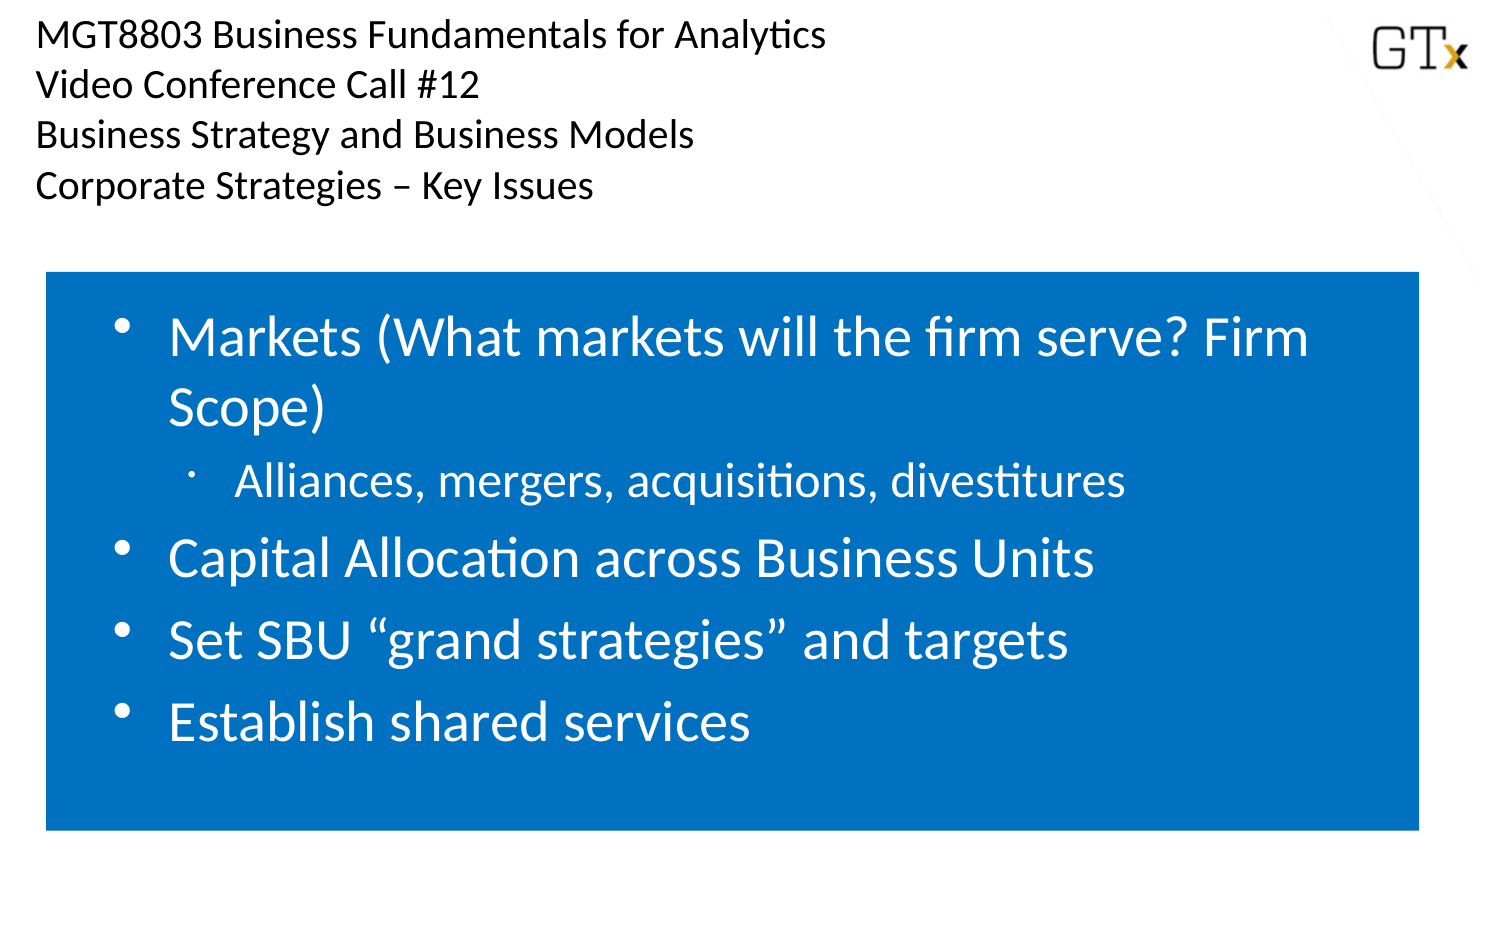

MGT8803 Business Fundamentals for Analytics
Video Conference Call #12
Business Strategy and Business Models
Corporate Strategies – Key Issues

Markets (What markets will the firm serve? Firm Scope)
Alliances, mergers, acquisitions, divestitures
Capital Allocation across Business Units
Set SBU “grand strategies” and targets
Establish shared services